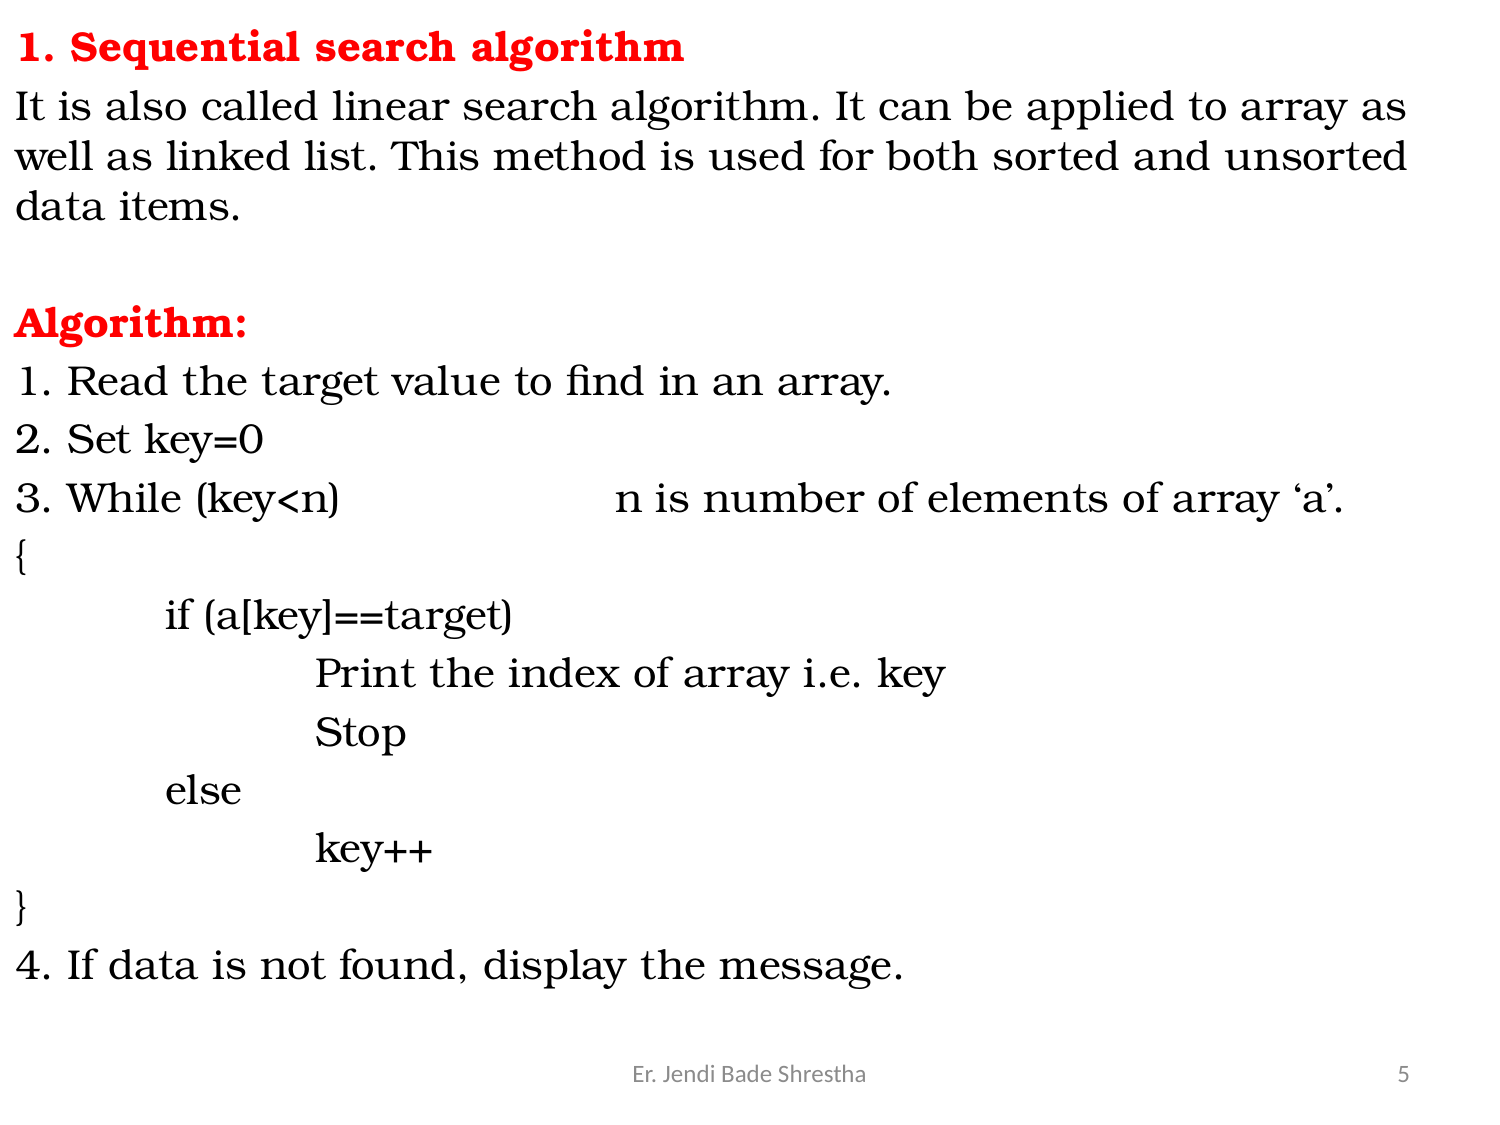

1. Sequential search algorithm
It is also called linear search algorithm. It can be applied to array as well as linked list. This method is used for both sorted and unsorted data items.

Algorithm:
1. Read the target value to find in an array.
2. Set key=0
3. While (key<n)		n is number of elements of array ‘a’.
{
	if (a[key]==target)
		Print the index of array i.e. key
		Stop
	else
		key++
}
4. If data is not found, display the message.

Er. Jendi Bade Shrestha
5